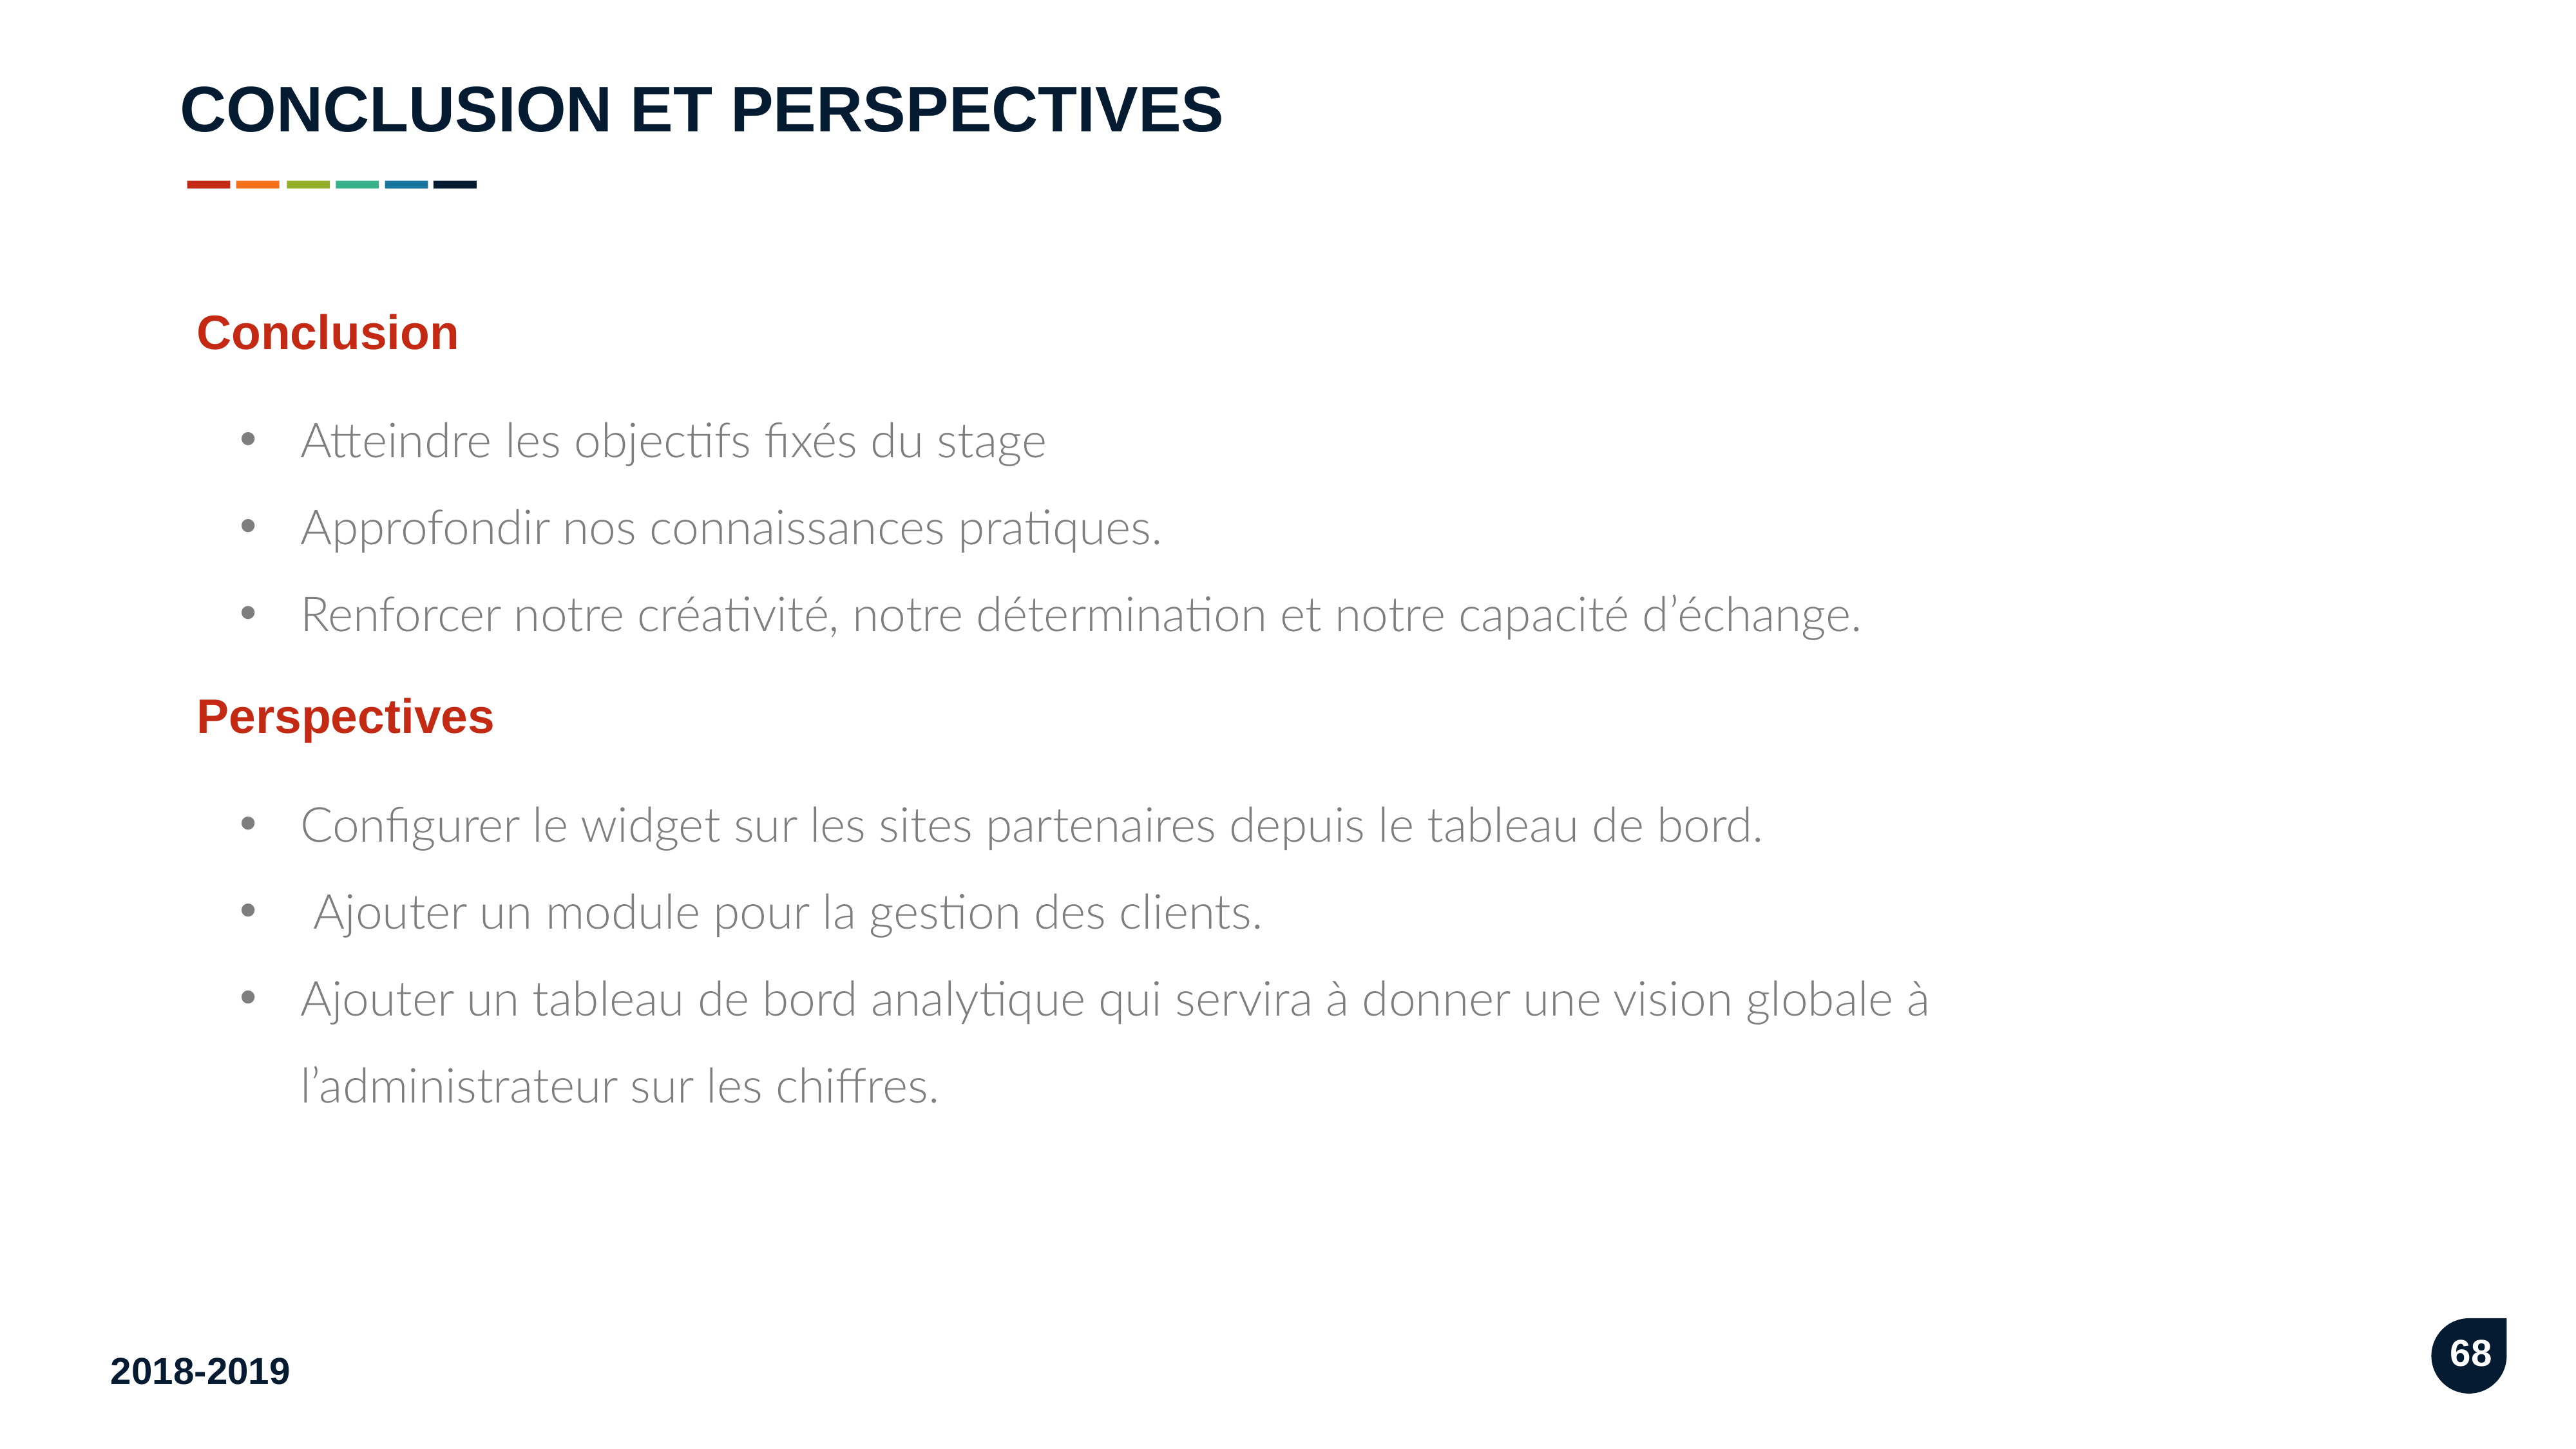

CONCLUSION ET PERSPECTIVES

Conclusion
Atteindre les objectifs fixés du stage
Approfondir nos connaissances pratiques.
Renforcer notre créativité, notre détermination et notre capacité d’échange.
Perspectives
Configurer le widget sur les sites partenaires depuis le tableau de bord.
 Ajouter un module pour la gestion des clients.
Ajouter un tableau de bord analytique qui servira à donner une vision globale à l’administrateur sur les chiffres.